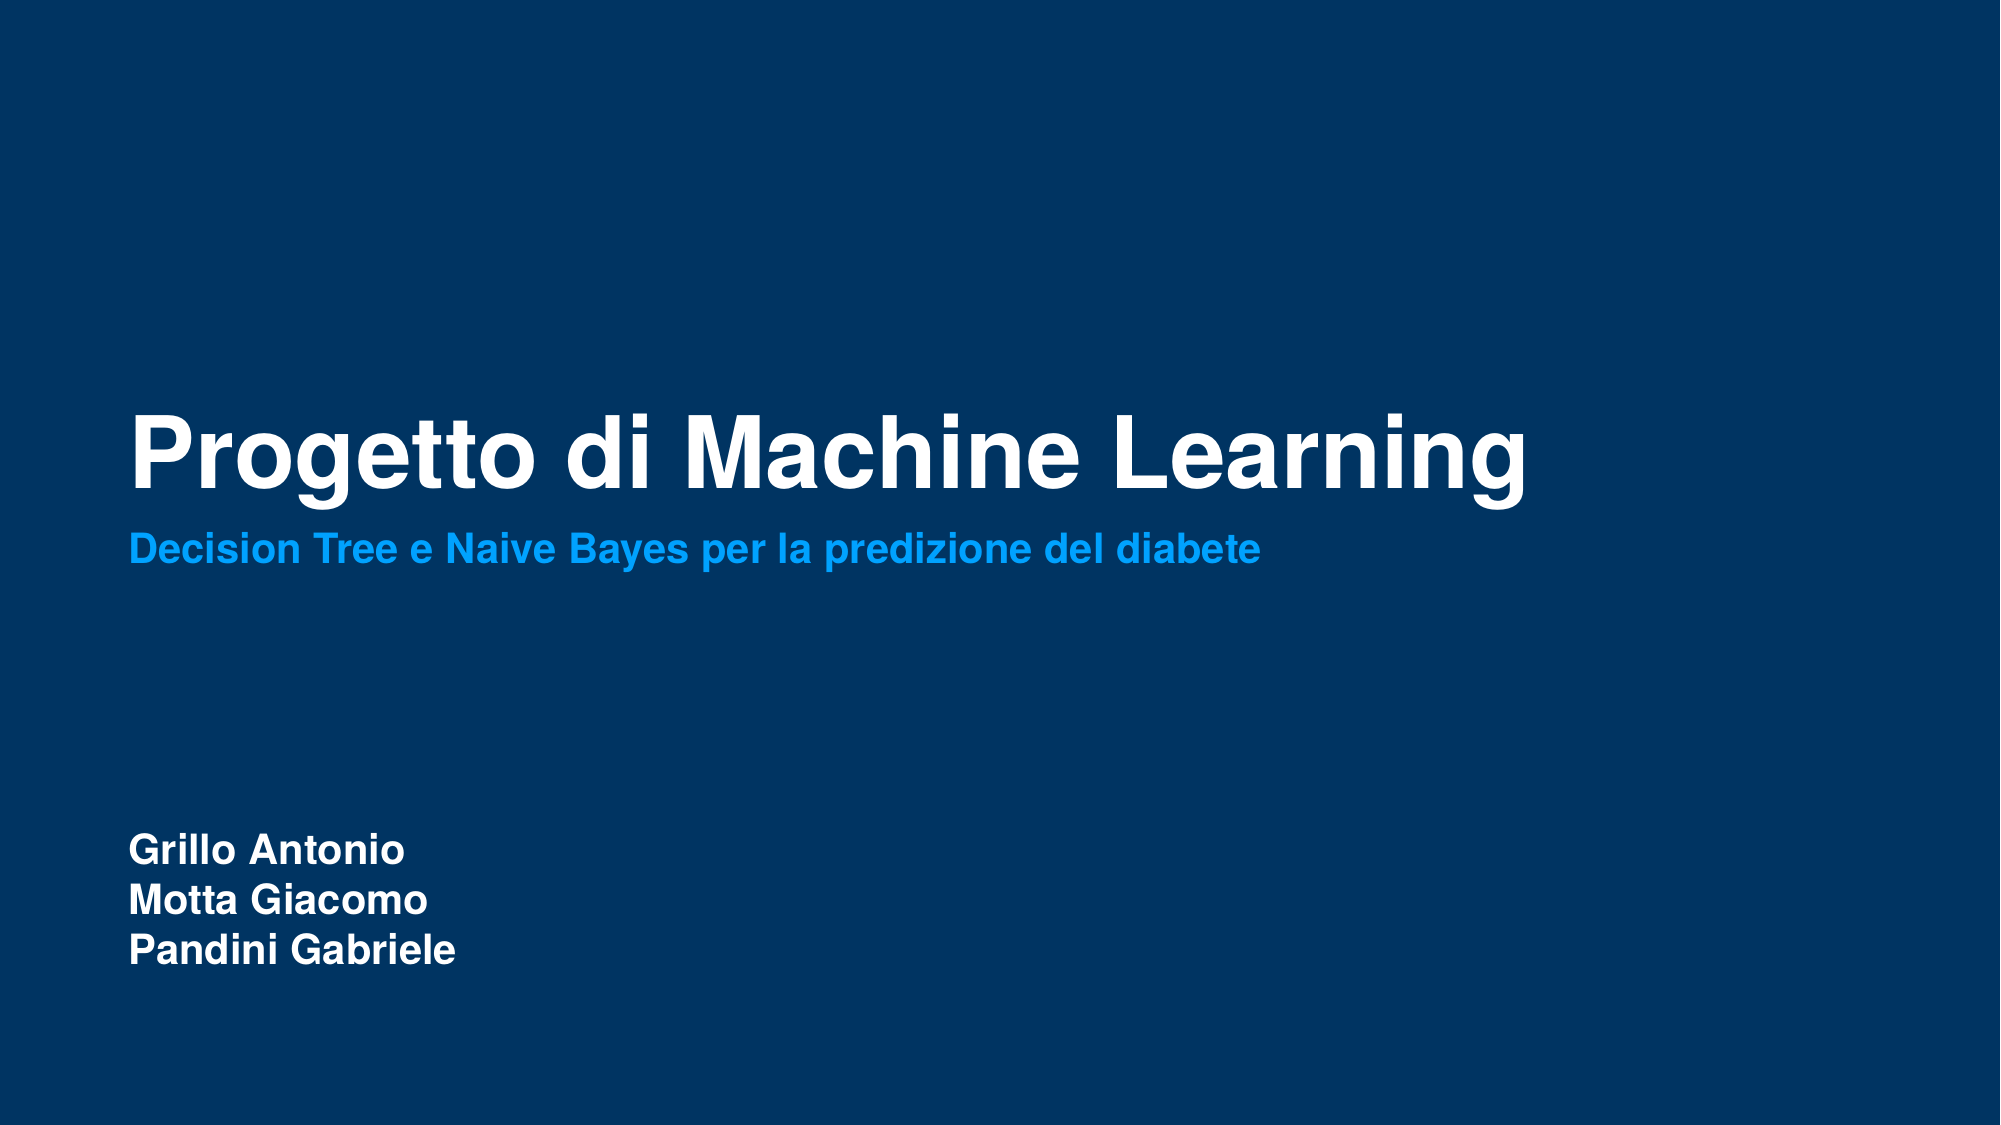

Progetto di Machine Learning
Decision Tree e Naive Bayes per la predizione del diabete
Grillo Antonio
Motta Giacomo
Pandini Gabriele